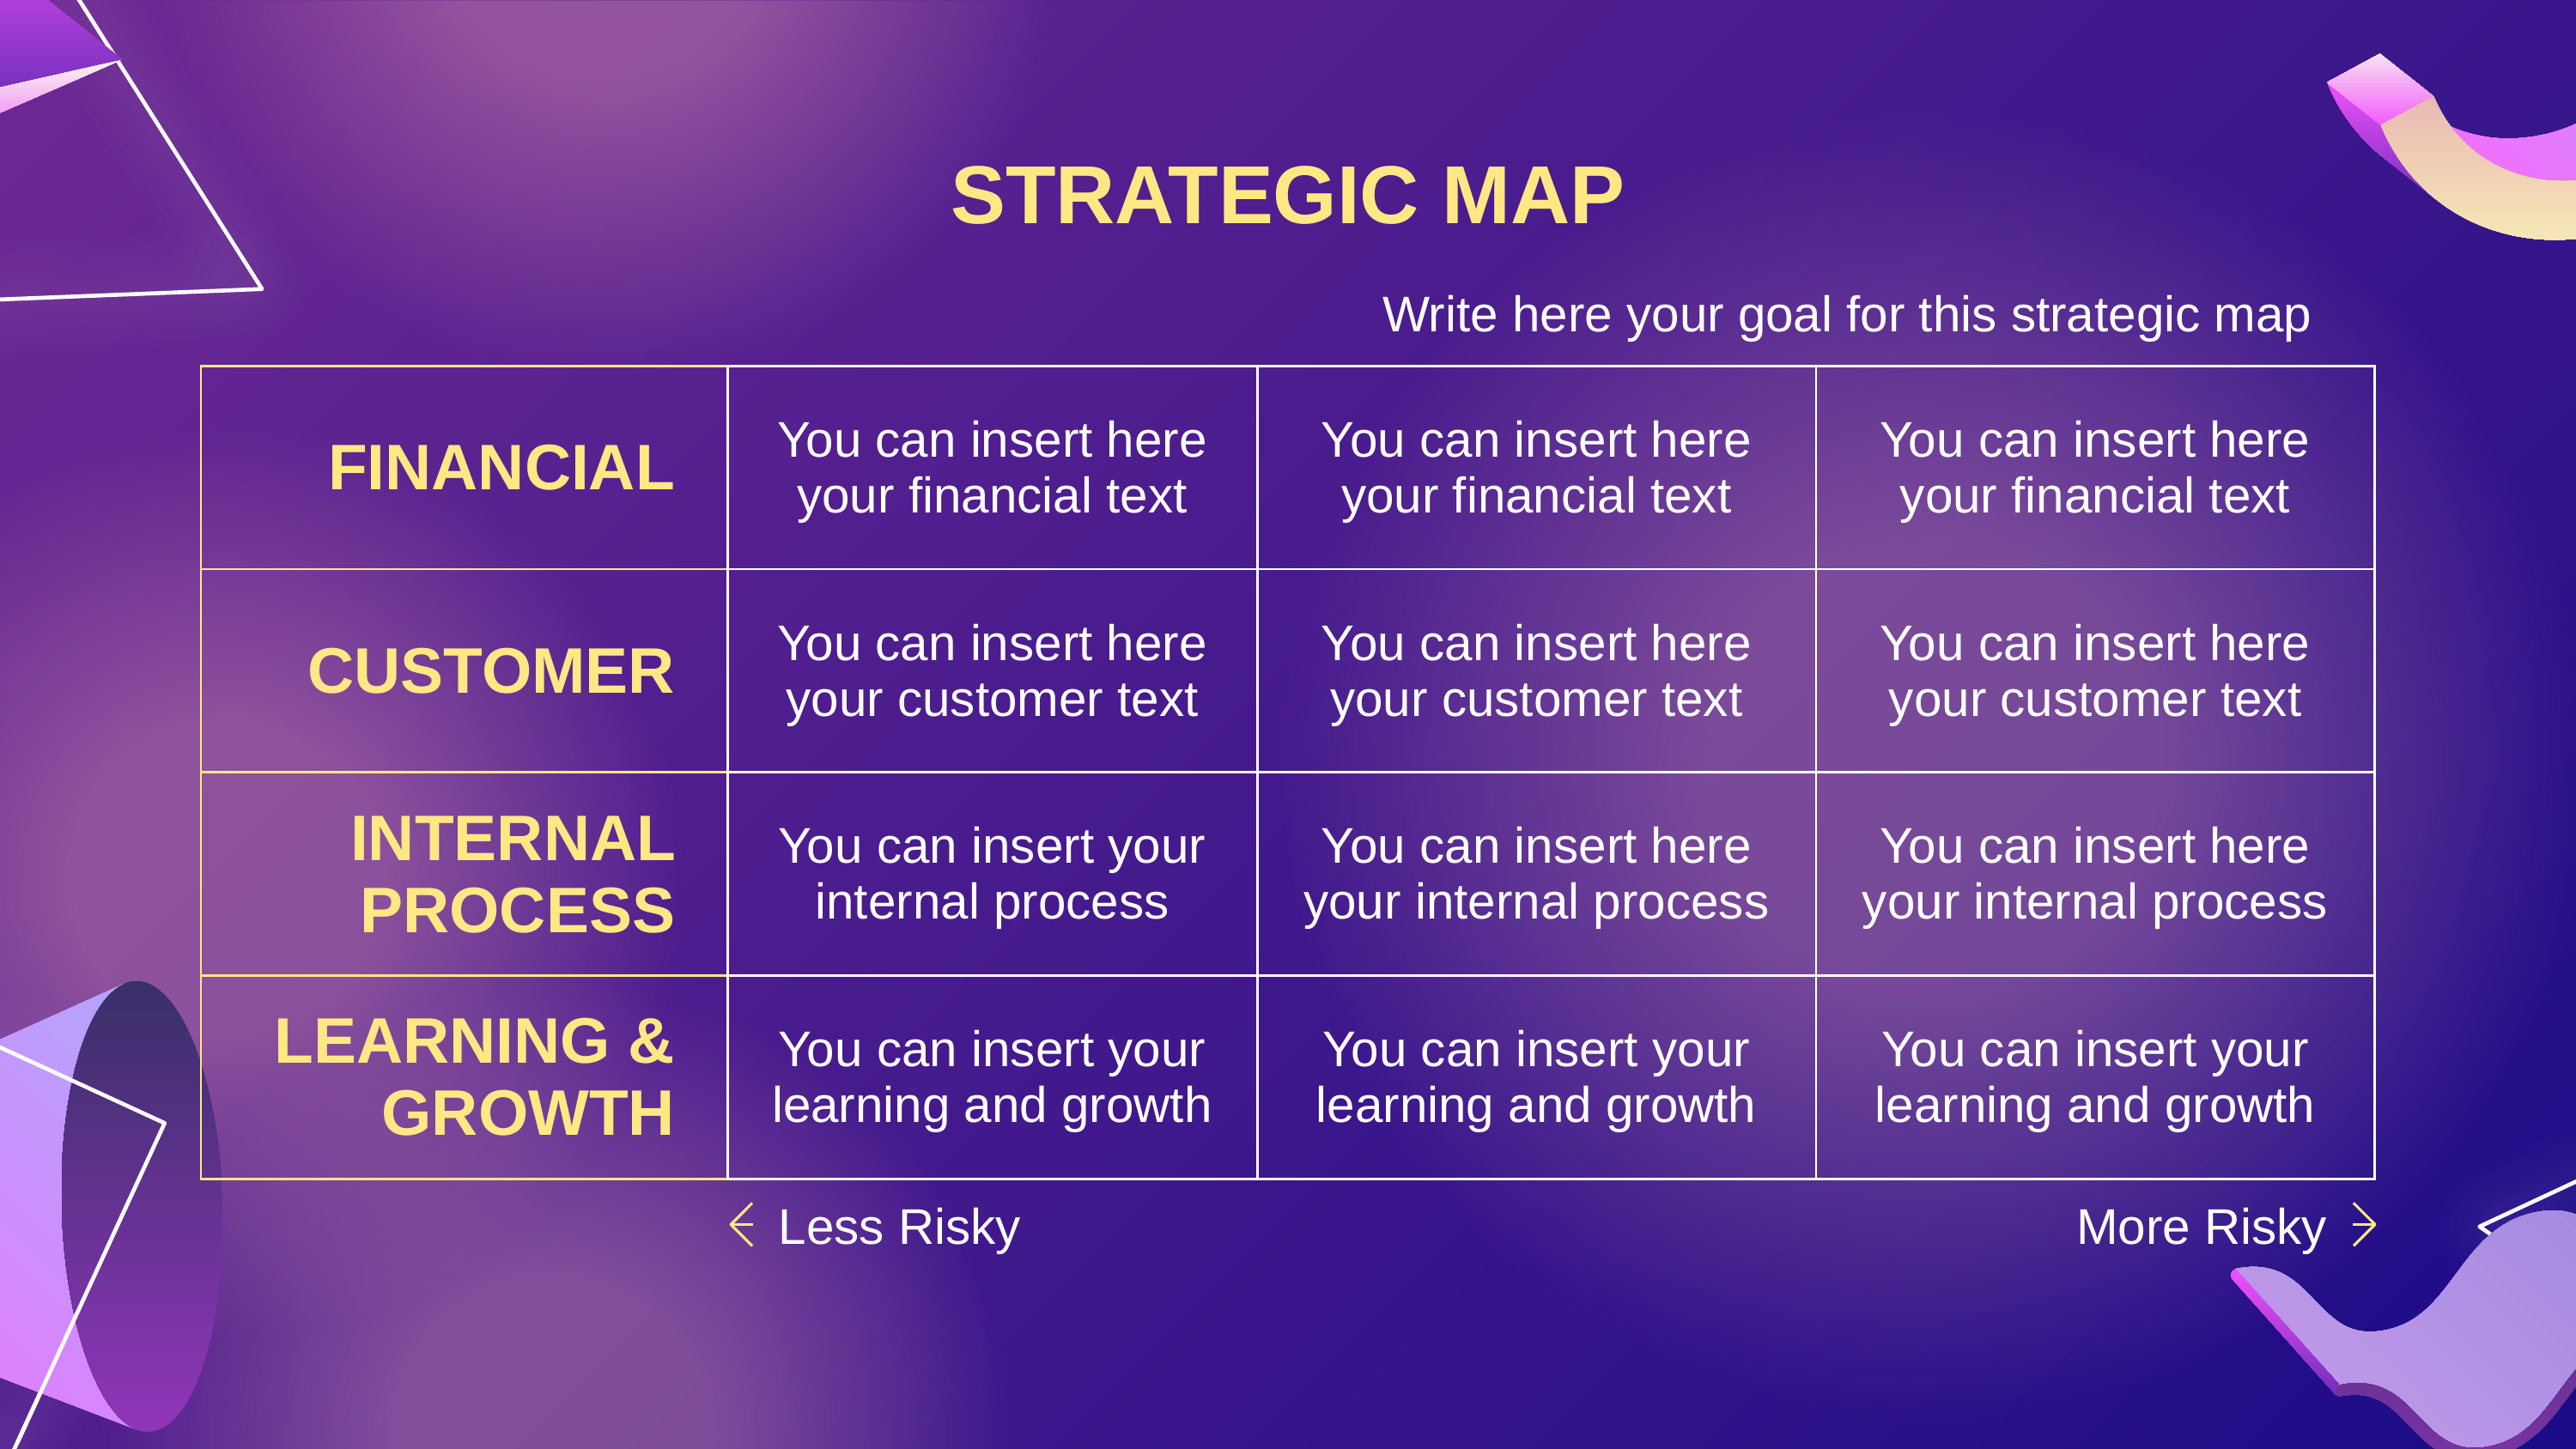

# STRATEGIC MAP
Write here your goal for this strategic map
| FINANCIAL | You can insert here your financial text | You can insert here your financial text | You can insert here your financial text |
| --- | --- | --- | --- |
| CUSTOMER | You can insert here your customer text | You can insert here your customer text | You can insert here your customer text |
| INTERNAL PROCESS | You can insert your internal process | You can insert here your internal process | You can insert here your internal process |
| LEARNING & GROWTH | You can insert your learning and growth | You can insert your learning and growth | You can insert your learning and growth |
More Risky
Less Risky